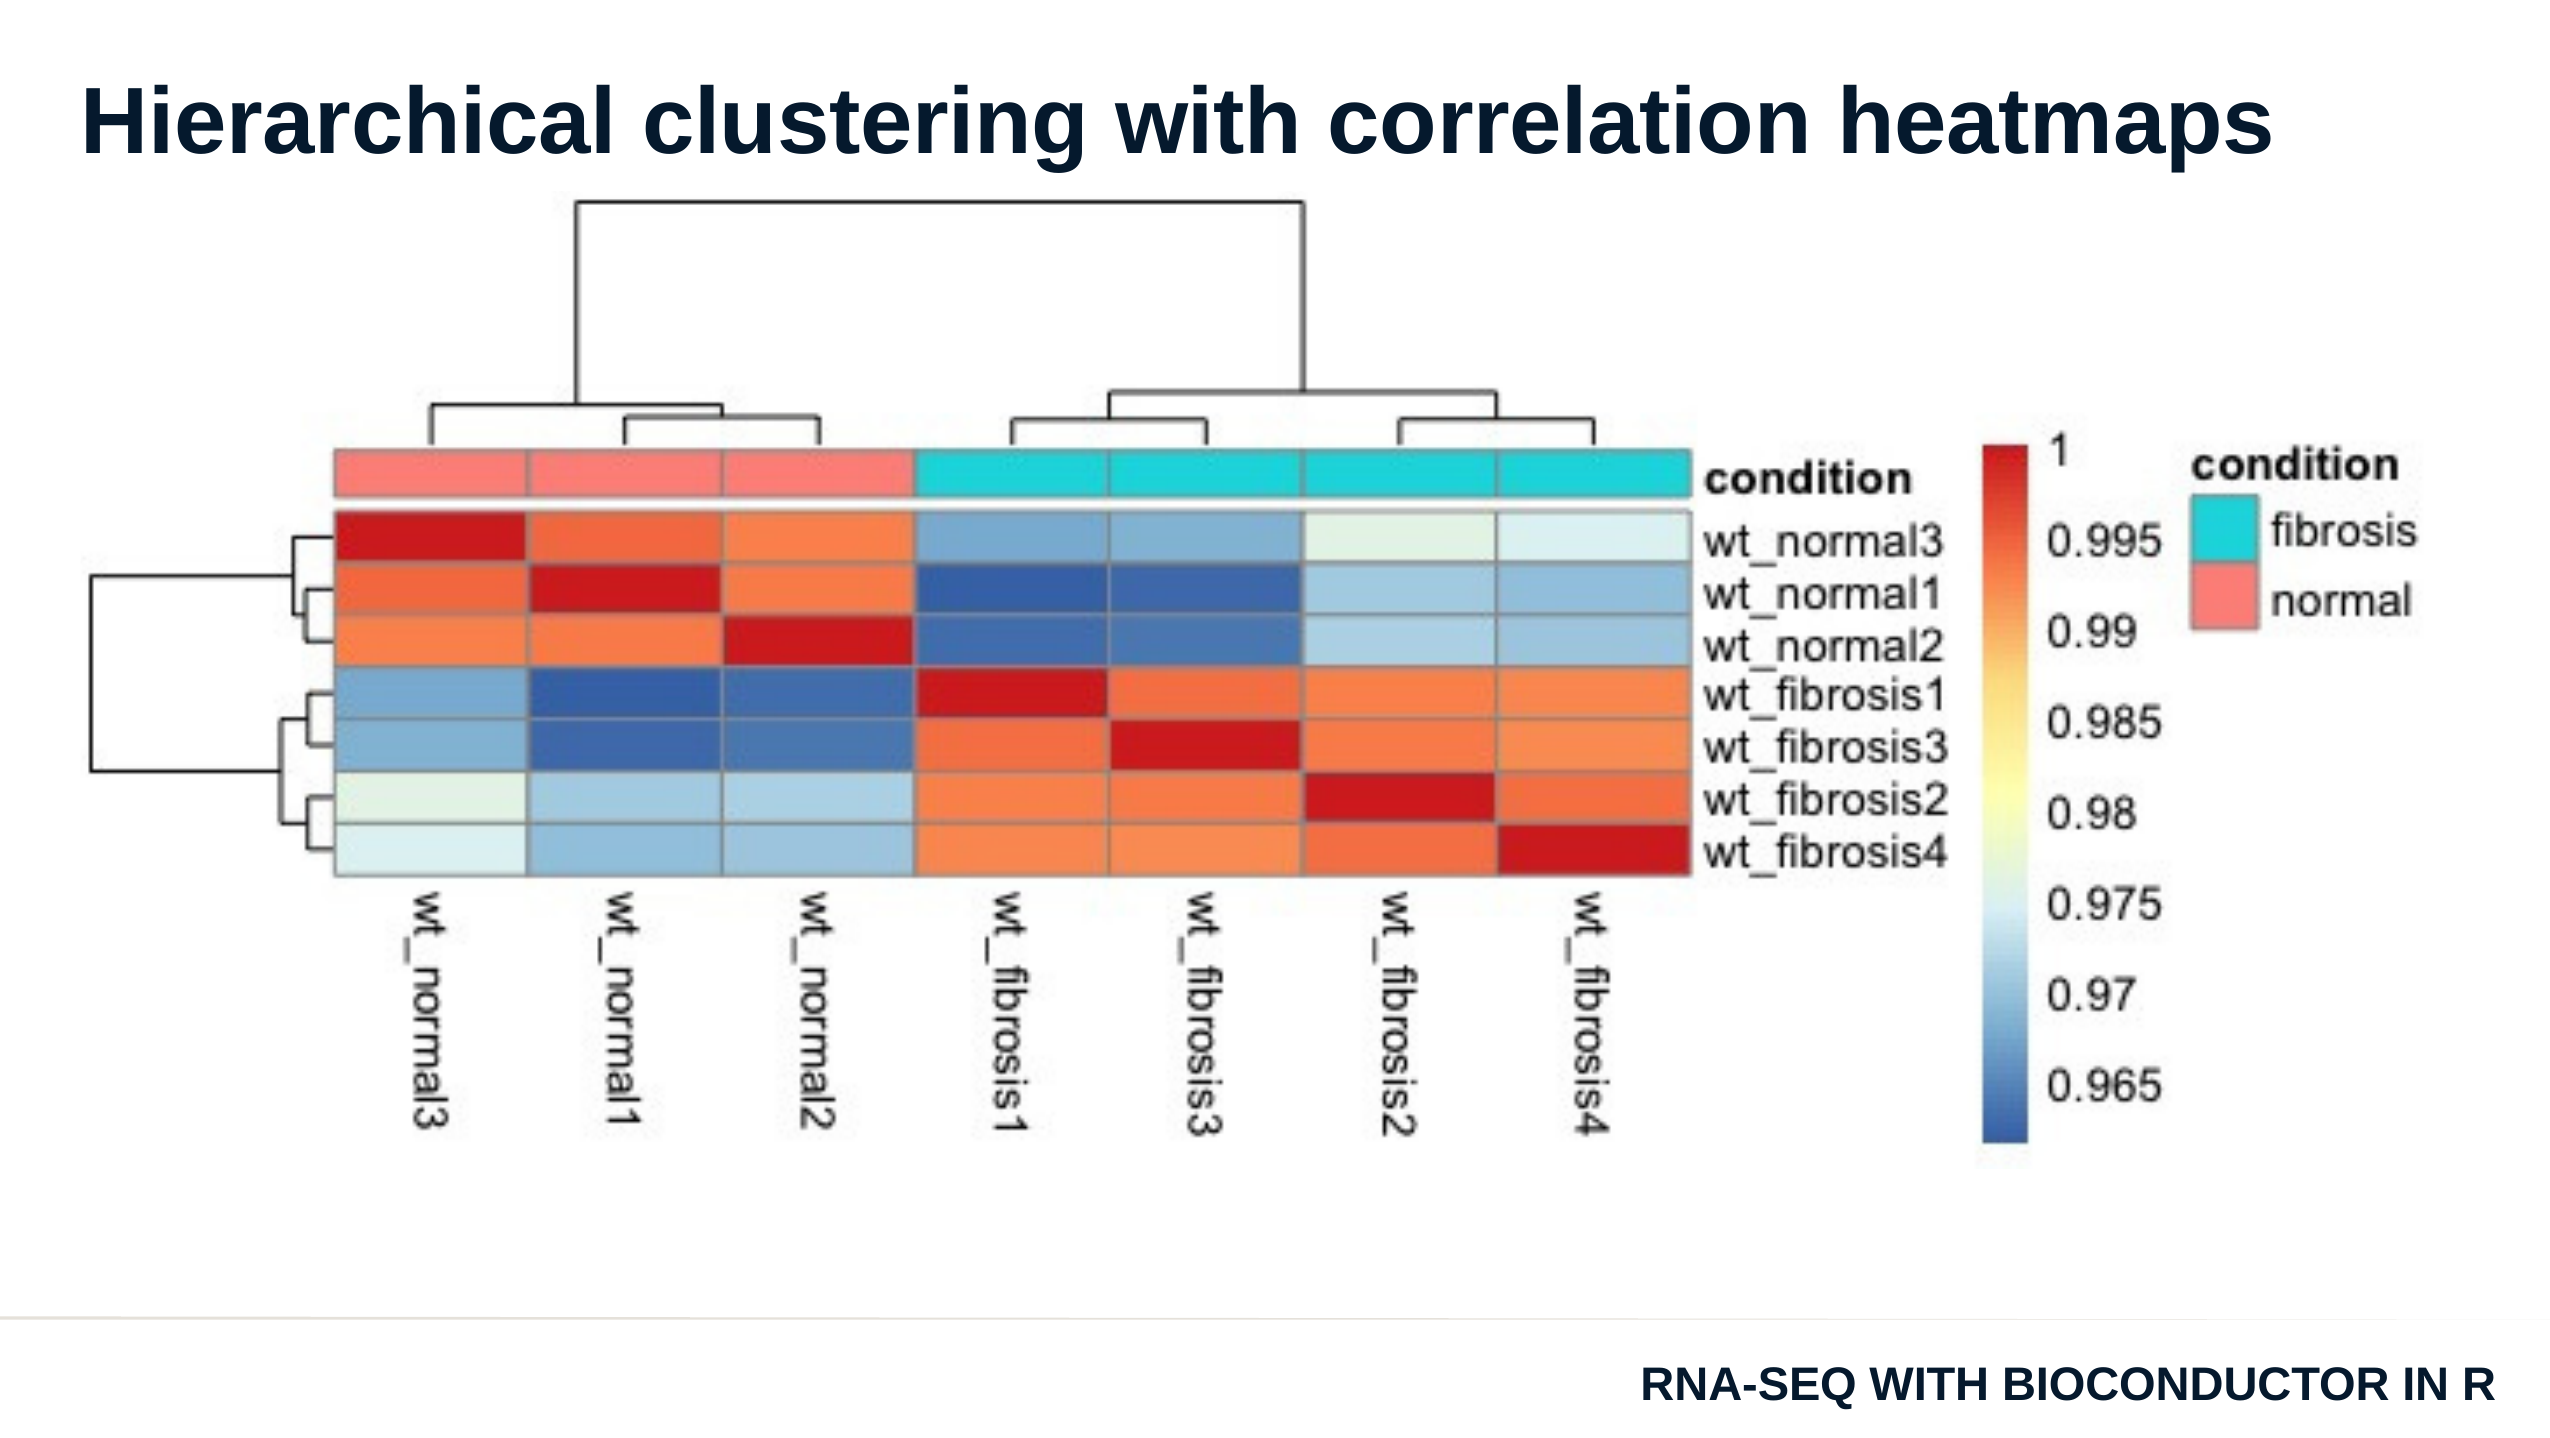

Hierarchical clustering with correlation heatmaps

RNA-SEQ WITH BIOCONDUCTOR IN R